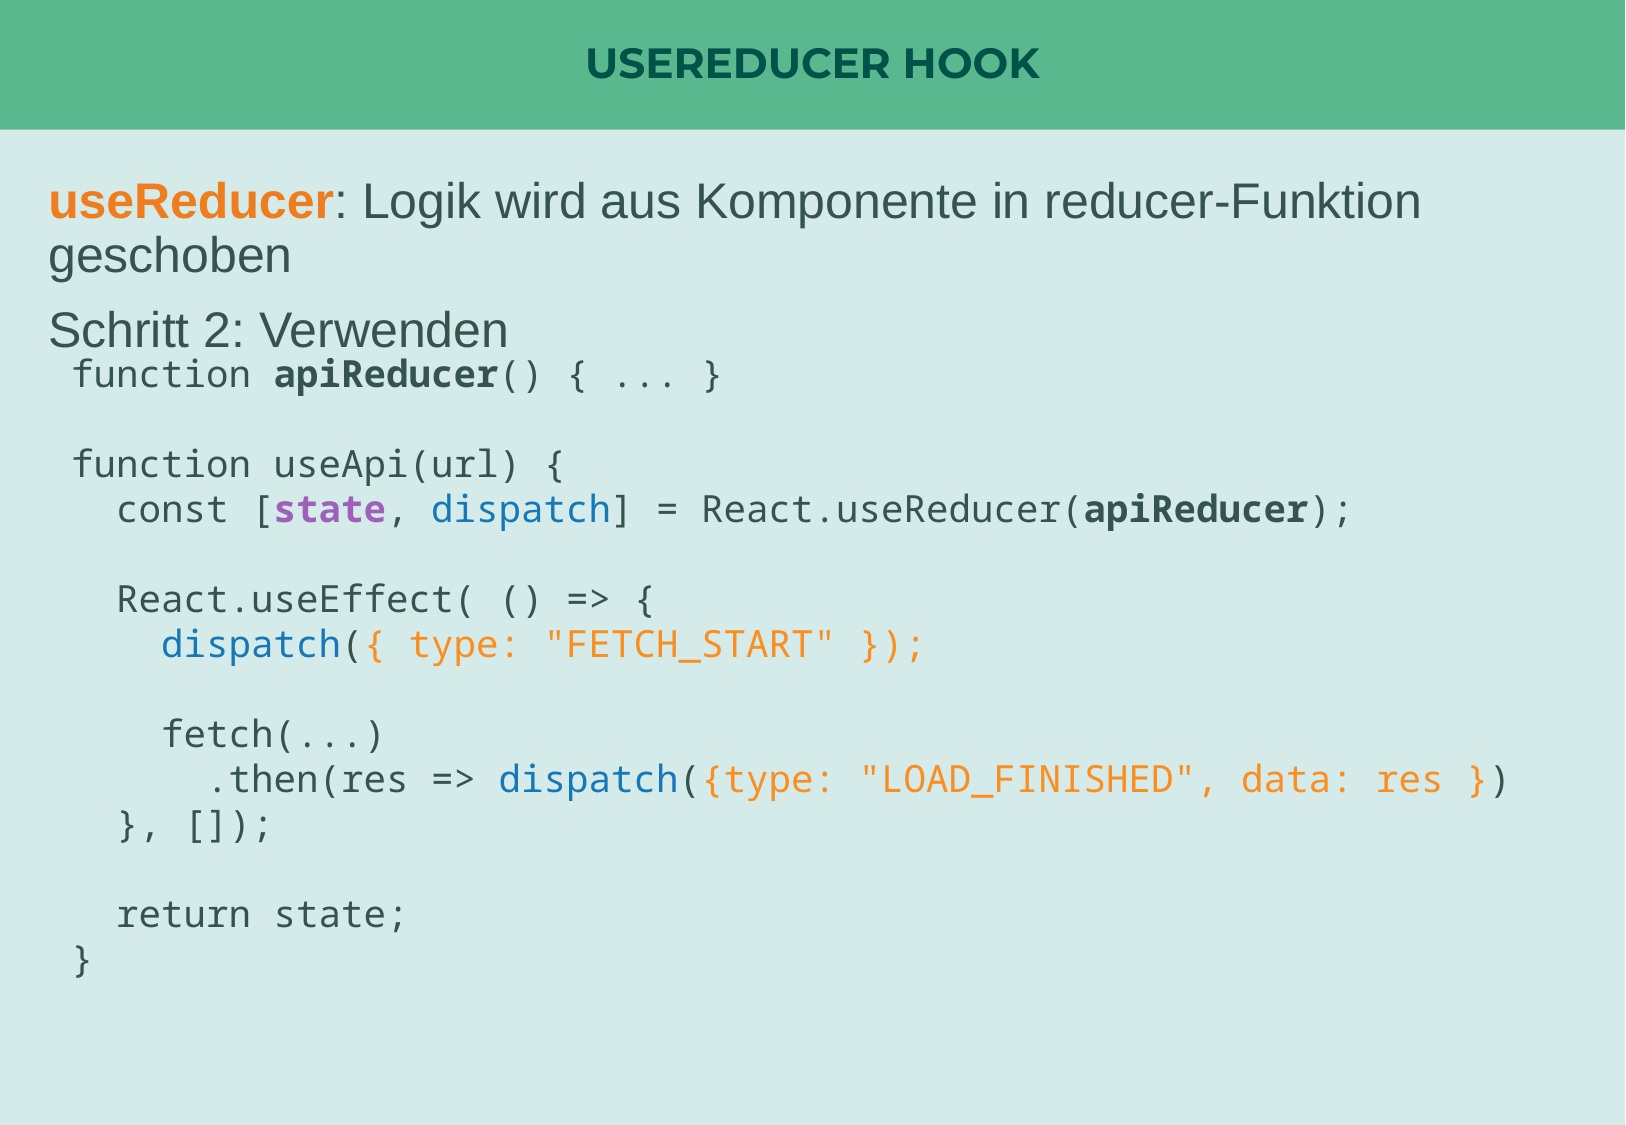

# useReducer Hook
useReducer: Logik wird aus Komponente in reducer-Funktion geschoben
Schritt 2: Verwenden

function apiReducer() { ... }

function useApi(url) {
  const [state, dispatch] = React.useReducer(apiReducer);

  React.useEffect( () => {
    dispatch({ type: "FETCH_START" });

    fetch(...)
      .then(res => dispatch({type: "LOAD_FINISHED", data: res })
  }, []);

  return state;
}

Beispiel: ChatPage oder Tabs

Beispiel: UserStatsPage für fetch ?